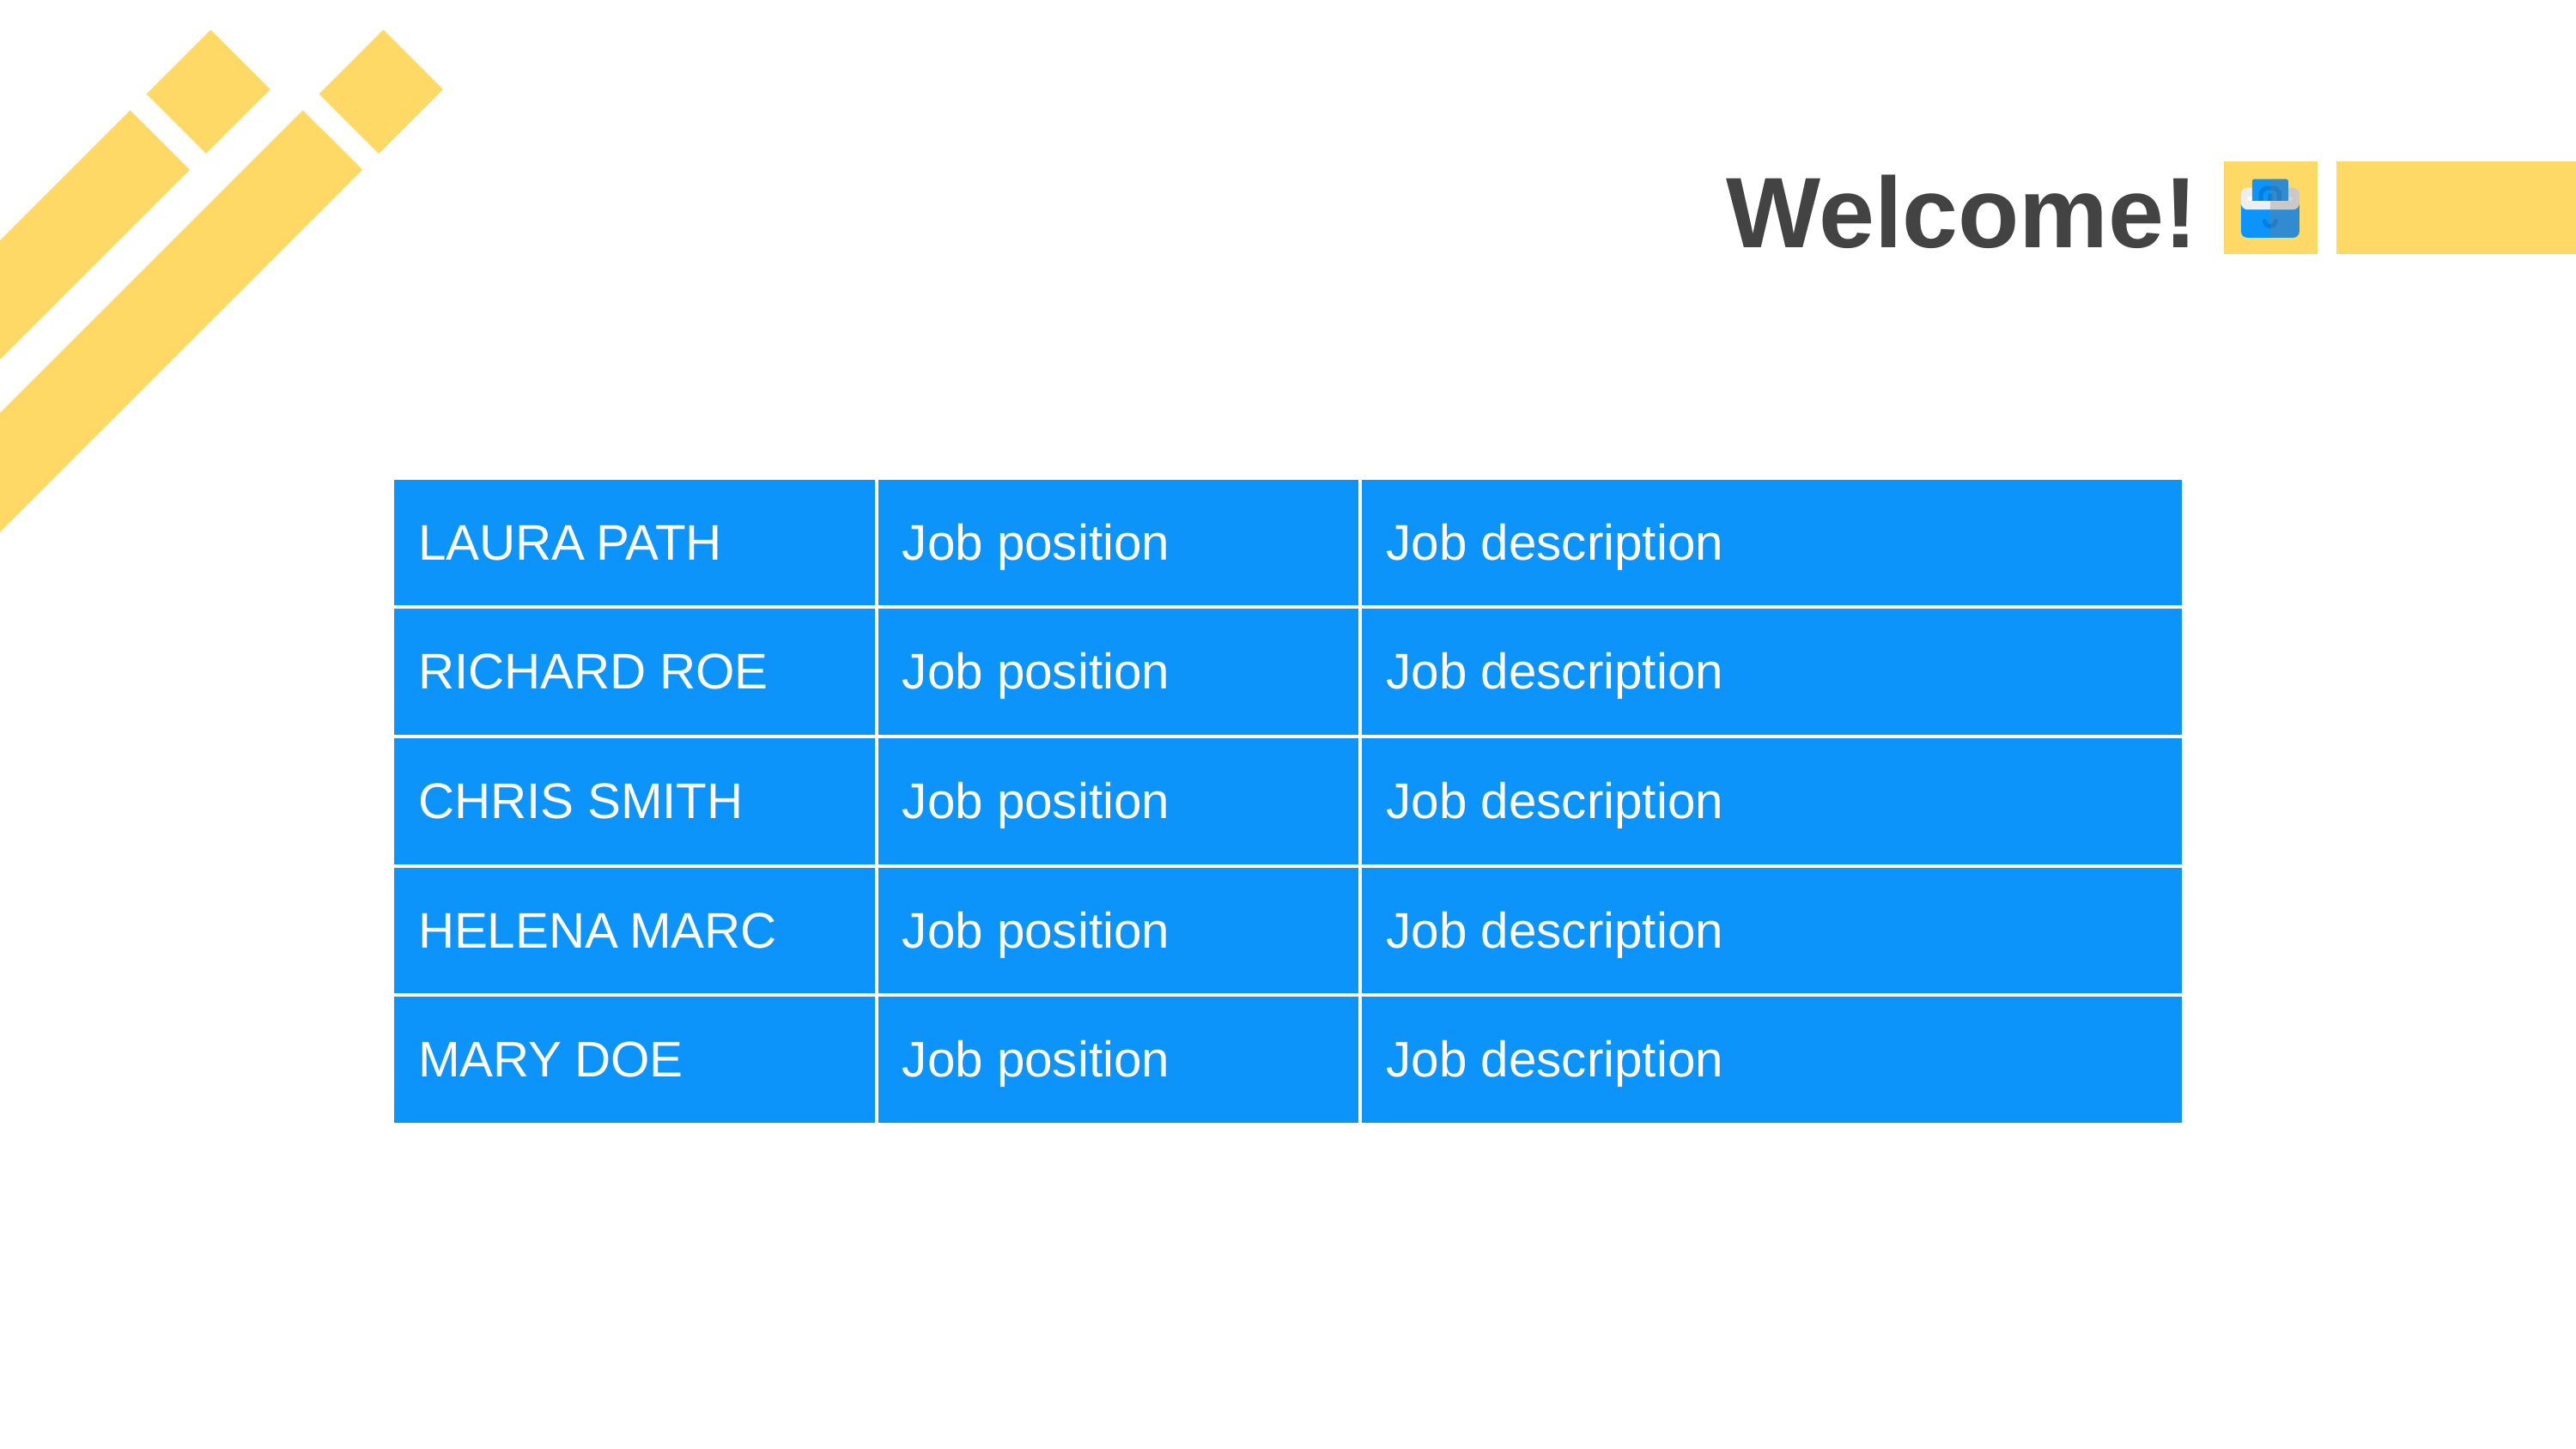

# Welcome!

| LAURA PATH | Job position | Job description |
| --- | --- | --- |
| RICHARD ROE | Job position | Job description |
| CHRIS SMITH | Job position | Job description |
| HELENA MARC | Job position | Job description |
| MARY DOE | Job position | Job description |